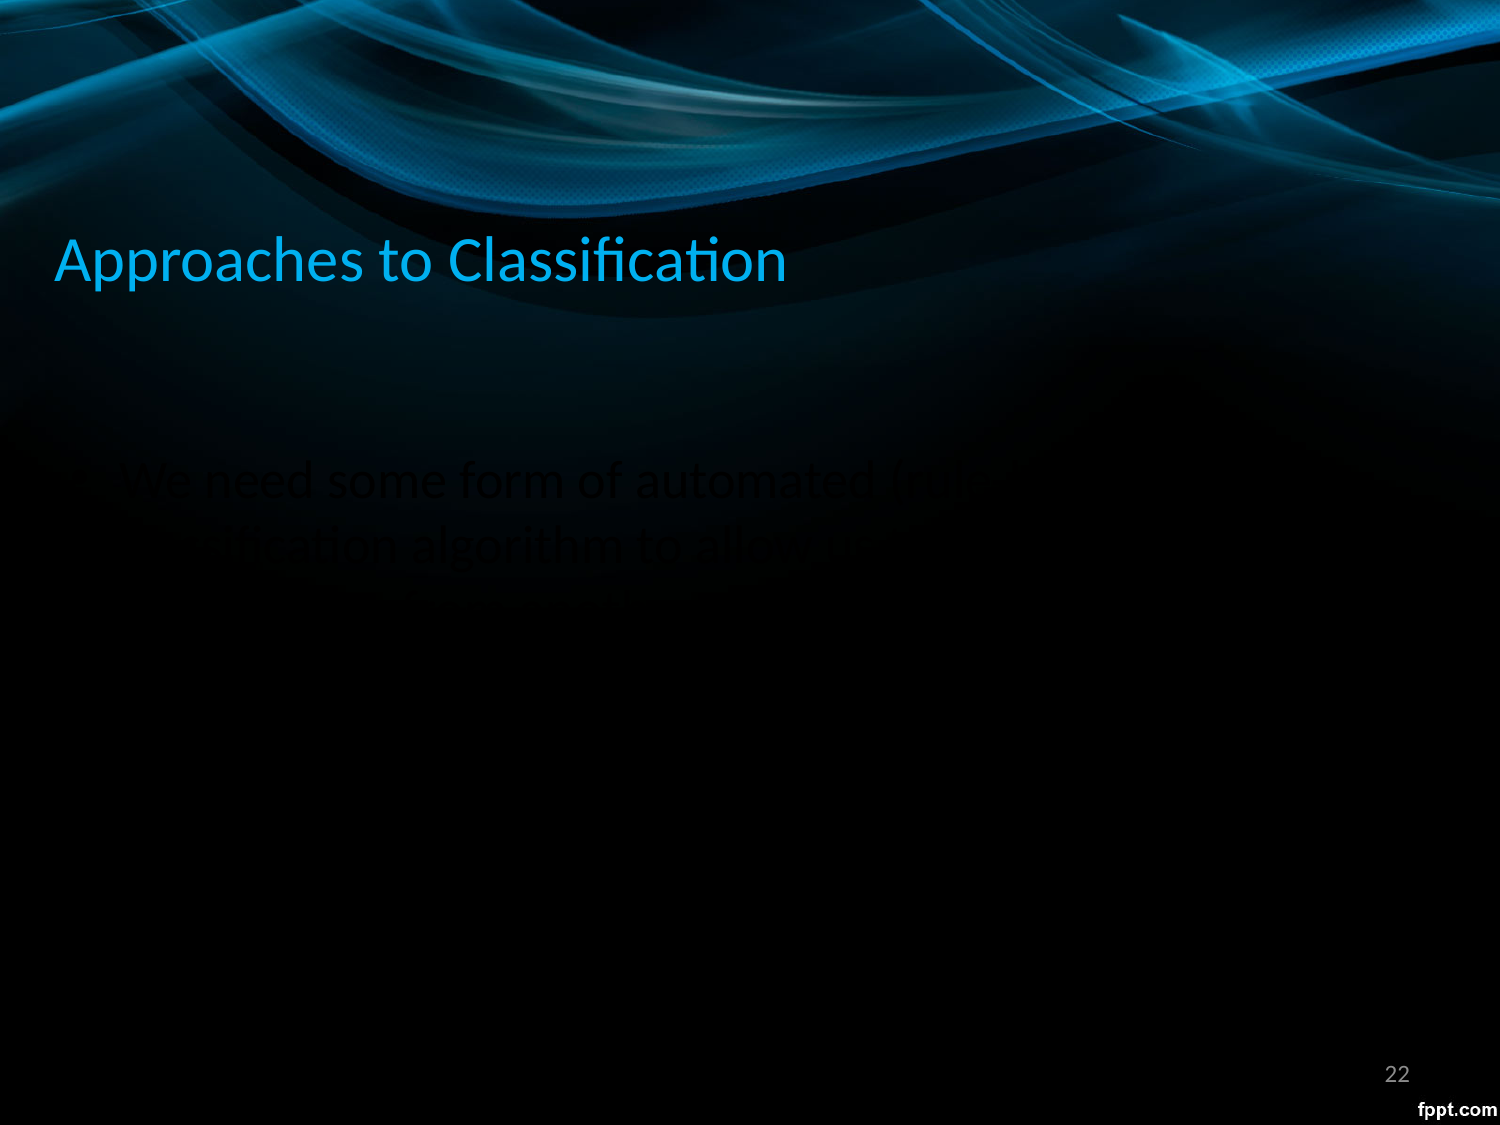

# Approaches to Classification
We need some form of automated (rule-based) classification algorithm to allow us to distinguish one surface type from another
Supervised Classification
Unsupervised Classification
22